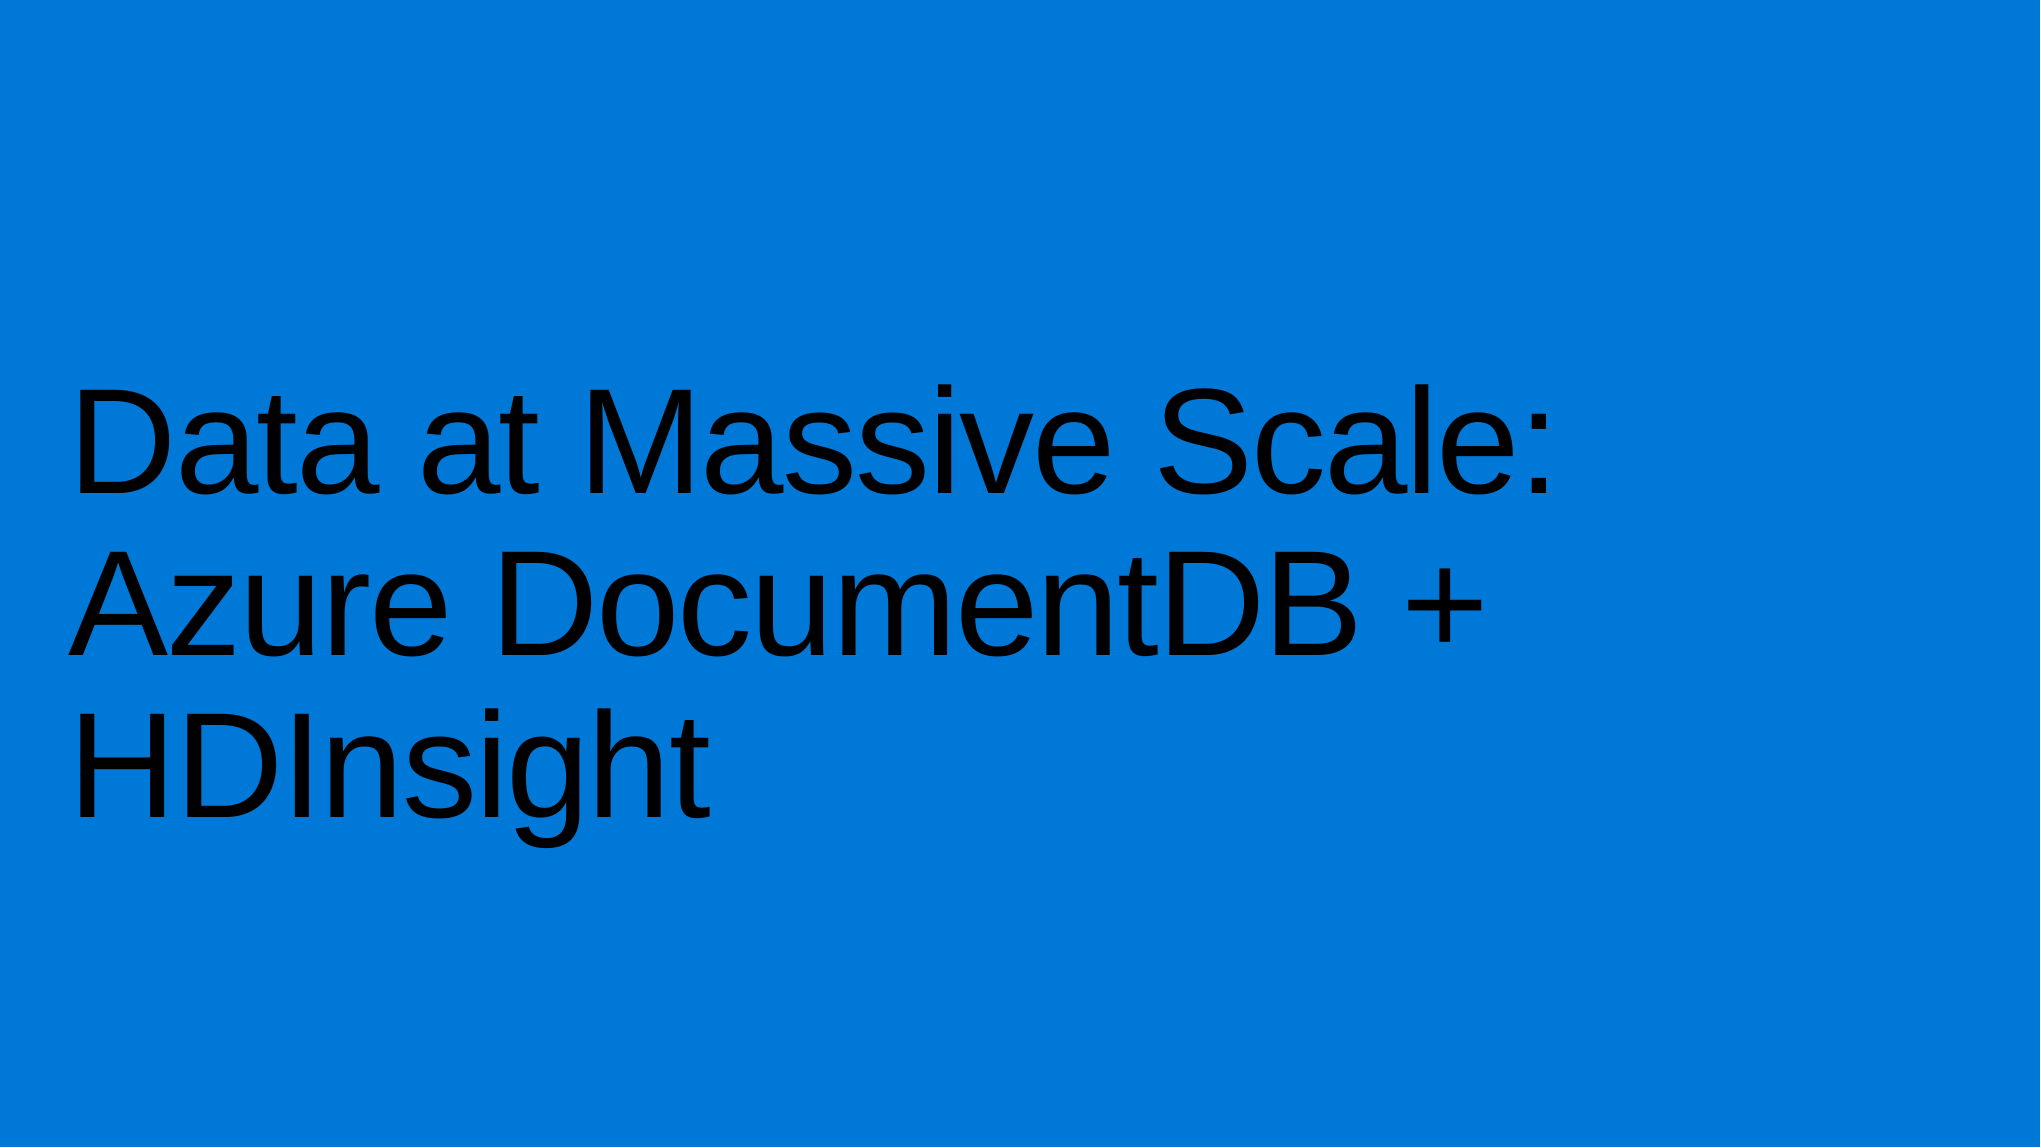

# Data at Massive Scale: Azure DocumentDB + HDInsight